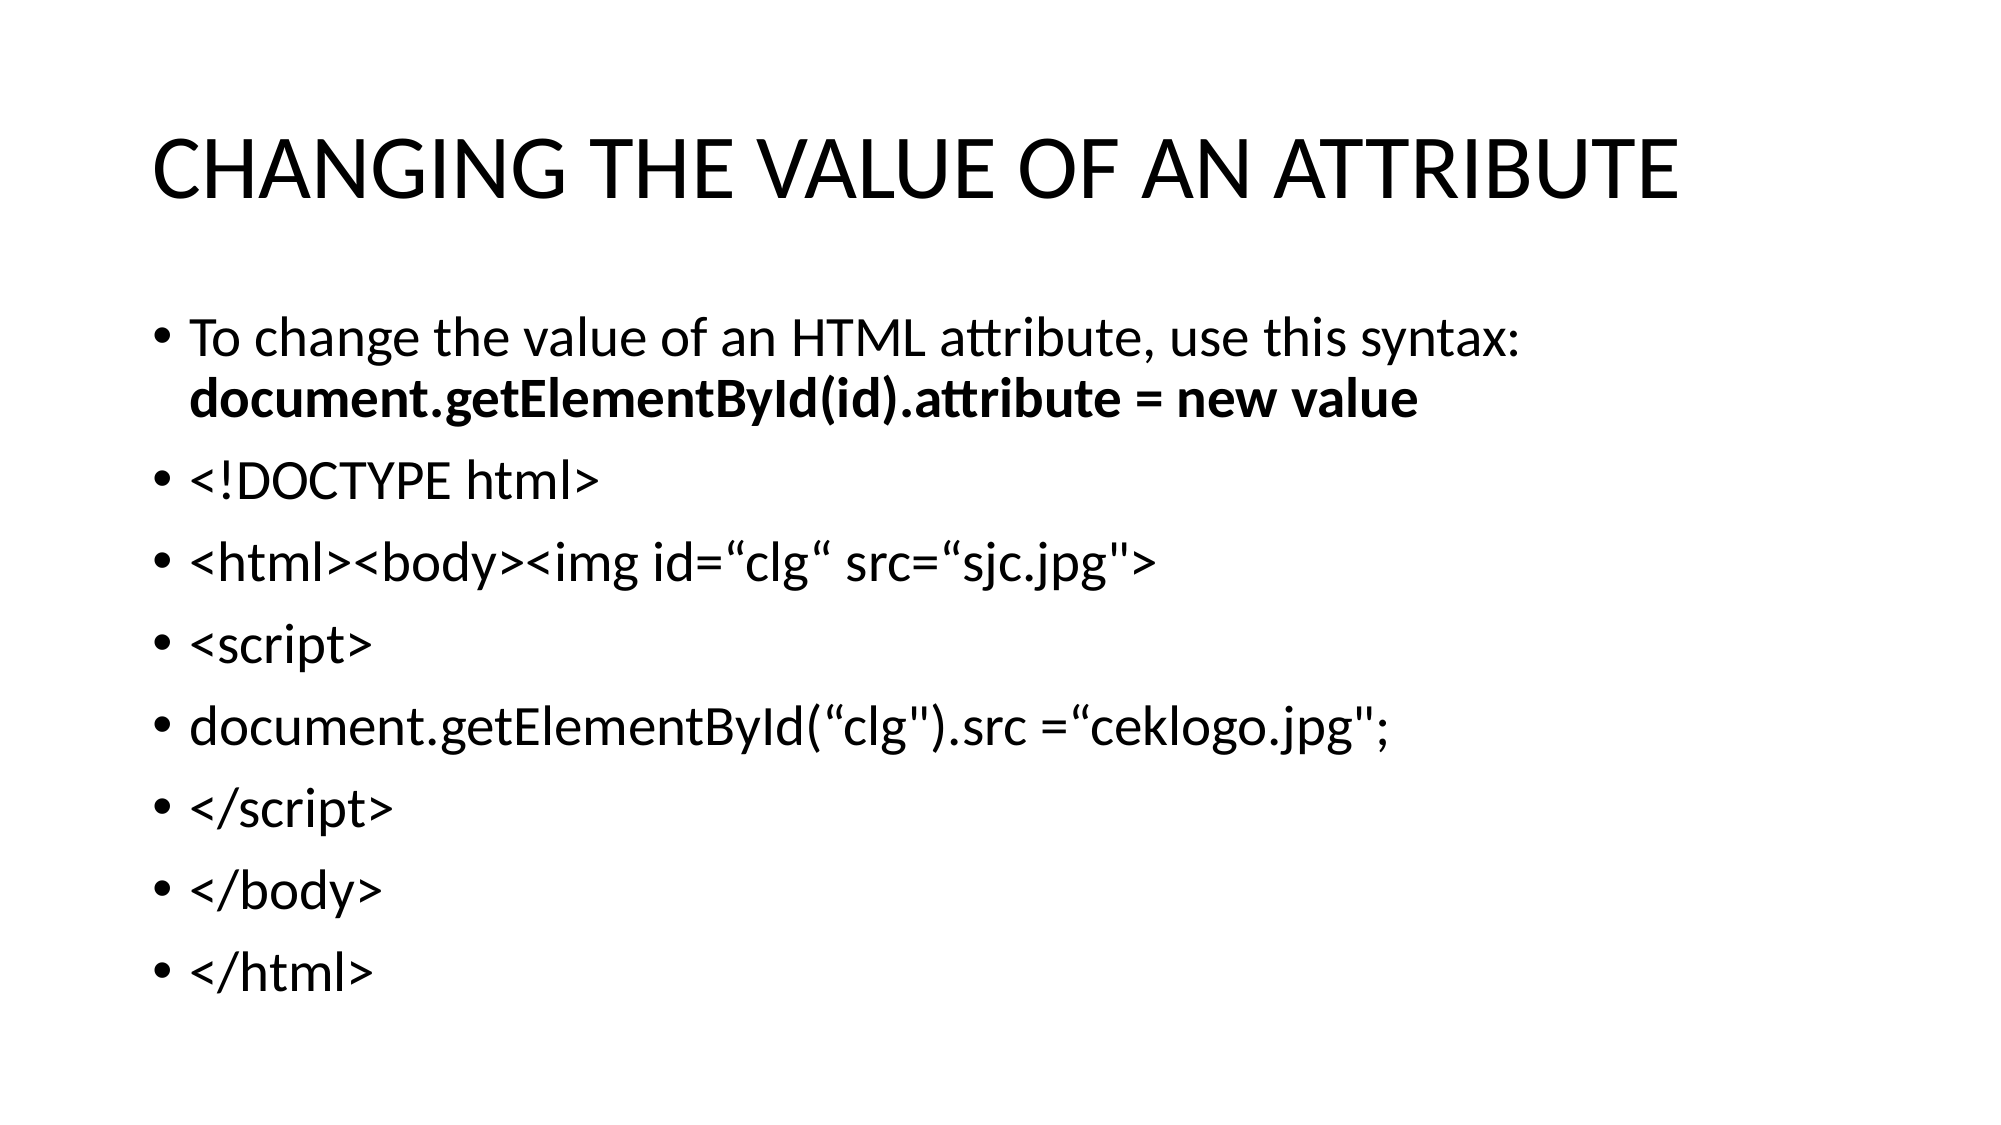

# CHANGING THE VALUE OF AN ATTRIBUTE
To change the value of an HTML attribute, use this syntax: document.getElementById(id).attribute = new value
<!DOCTYPE html>
<html><body><img id=“clg“ src=“sjc.jpg">
<script>
document.getElementById(“clg").src =“ceklogo.jpg";
</script>
</body>
</html>